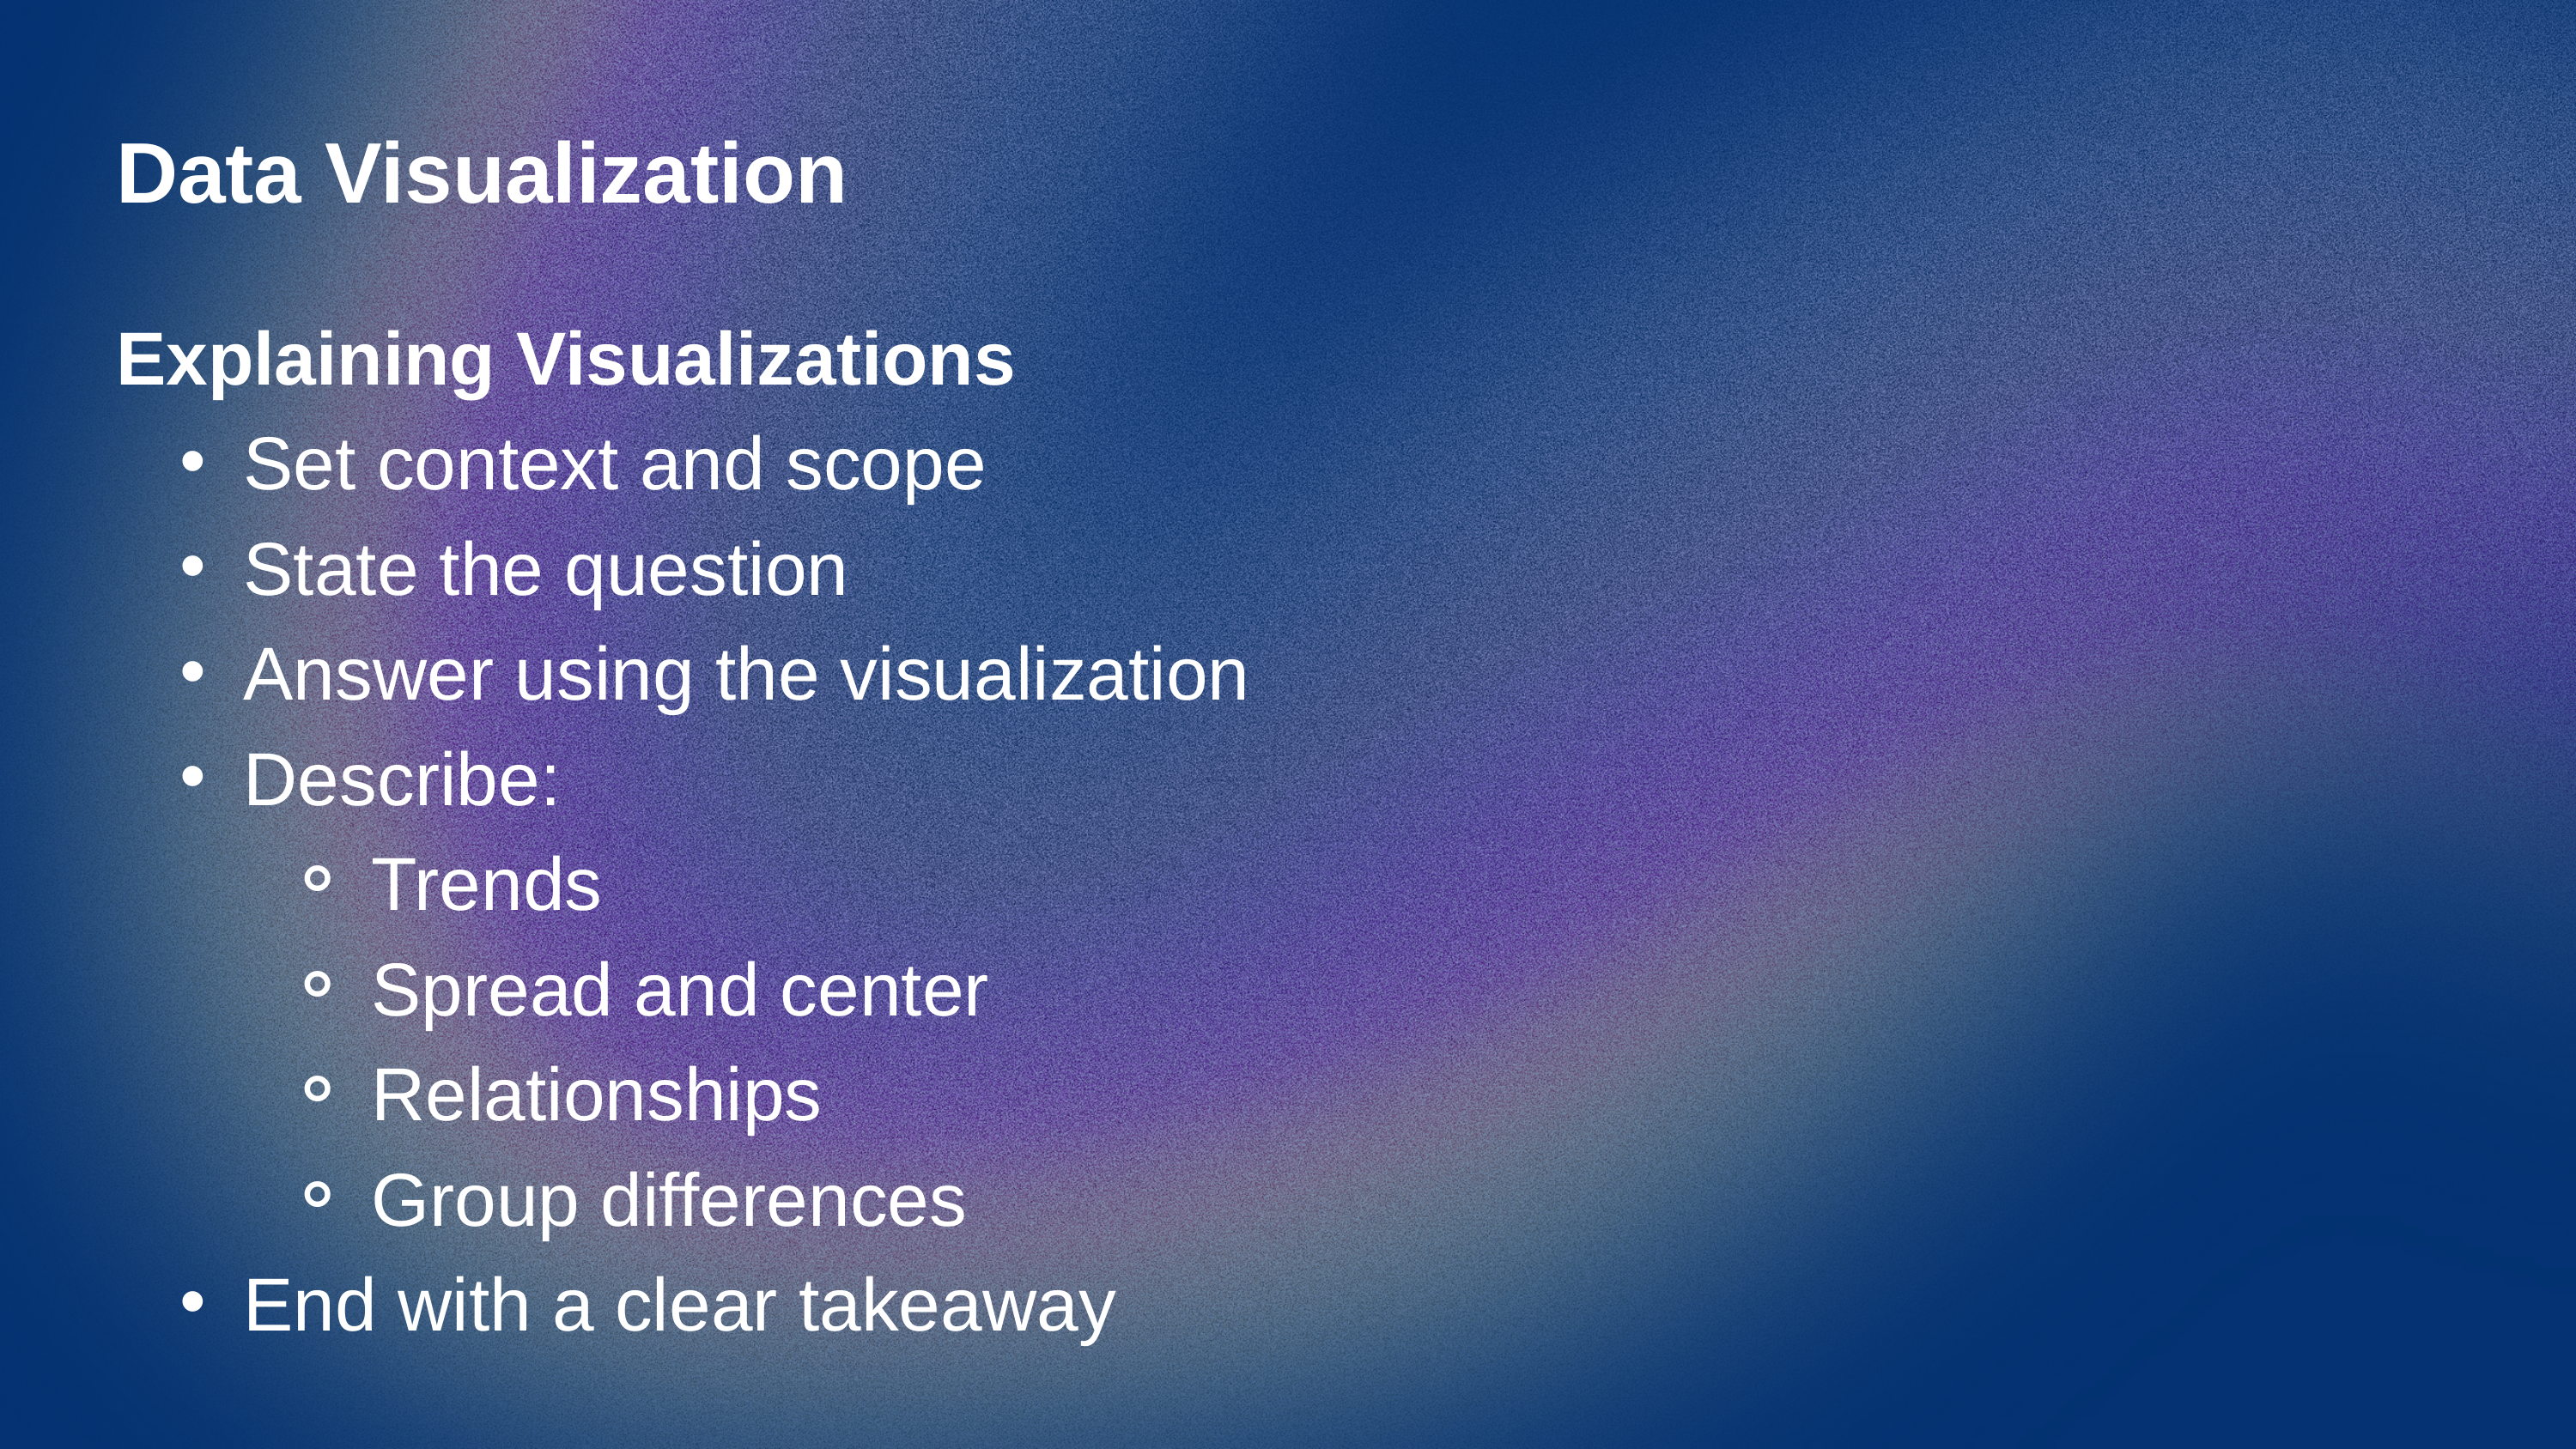

Data Visualization
Explaining Visualizations
Set context and scope
State the question
Answer using the visualization
Describe:
Trends
Spread and center
Relationships
Group differences
End with a clear takeaway